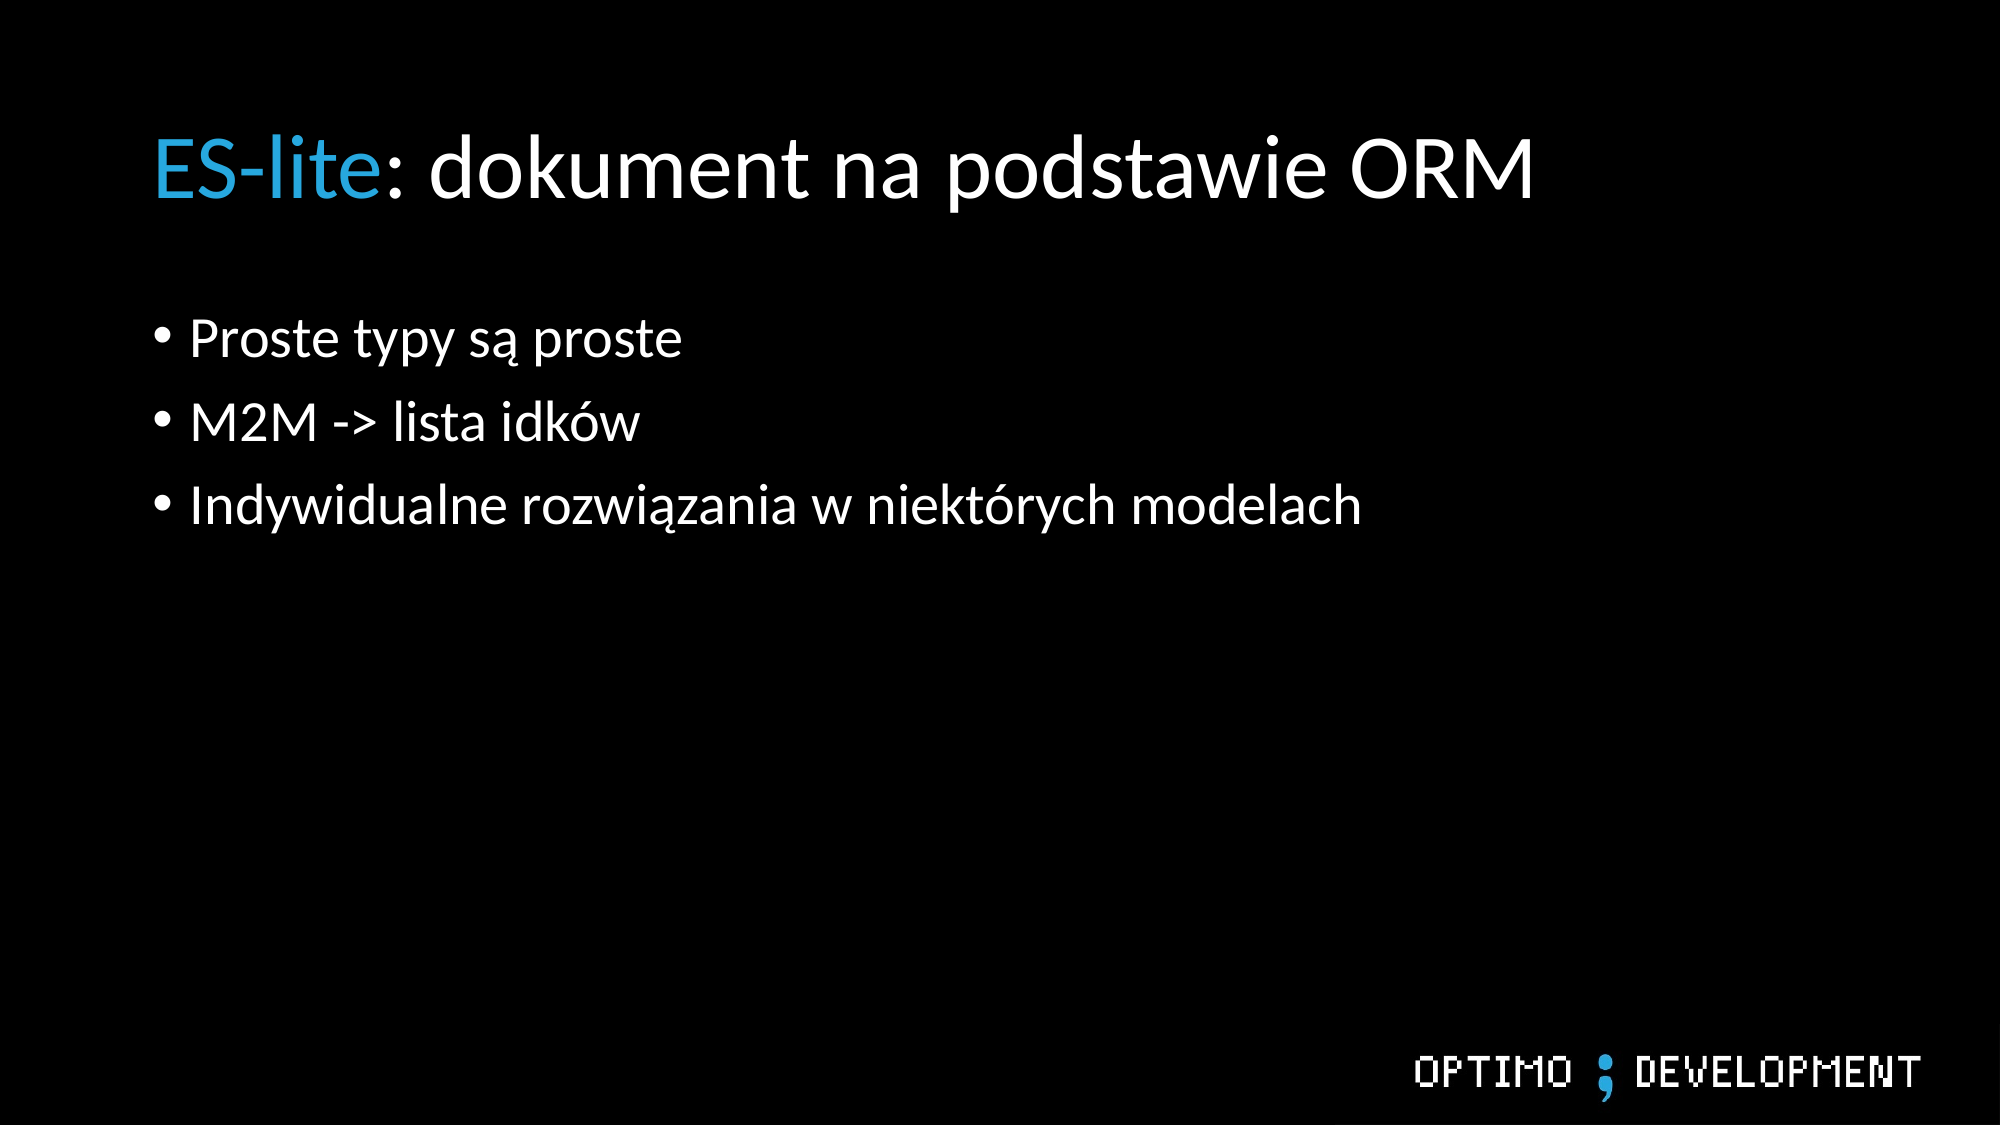

# ES-lite: dokument na podstawie ORM
Proste typy są proste
M2M -> lista idków
Indywidualne rozwiązania w niektórych modelach